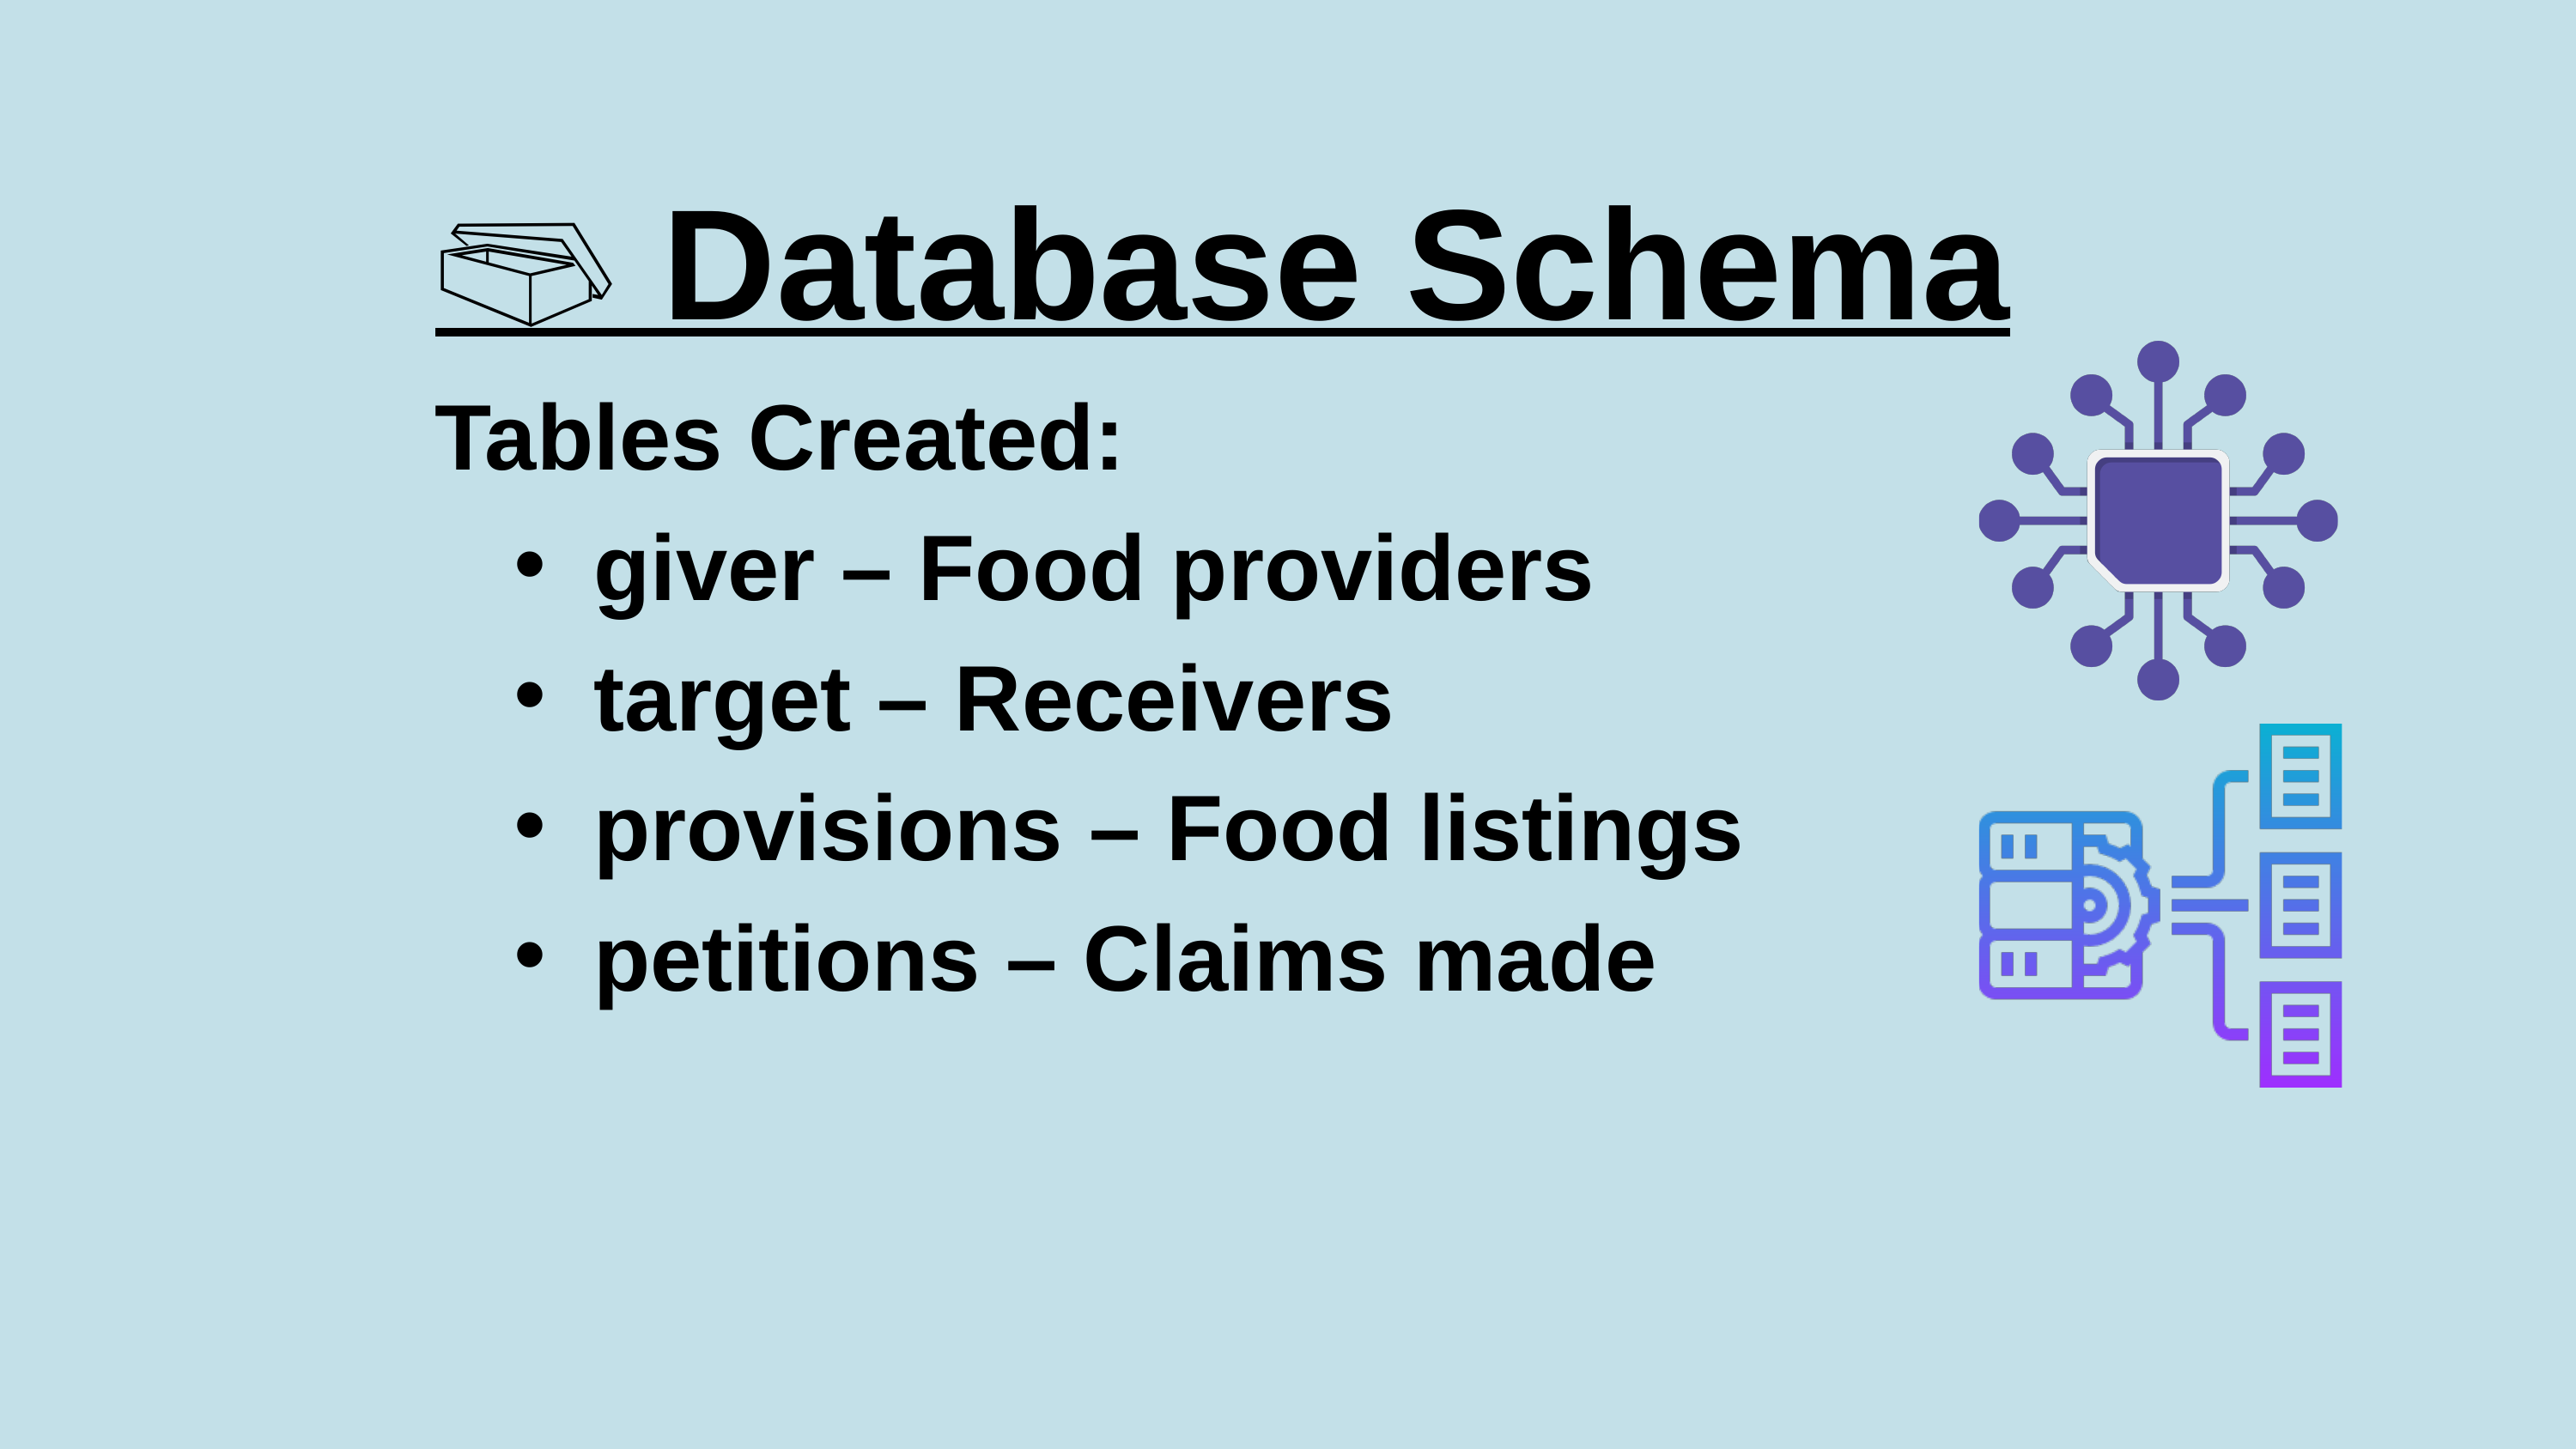

🗃 Database Schema

Tables Created:
giver – Food providers
target – Receivers
provisions – Food listings
petitions – Claims made